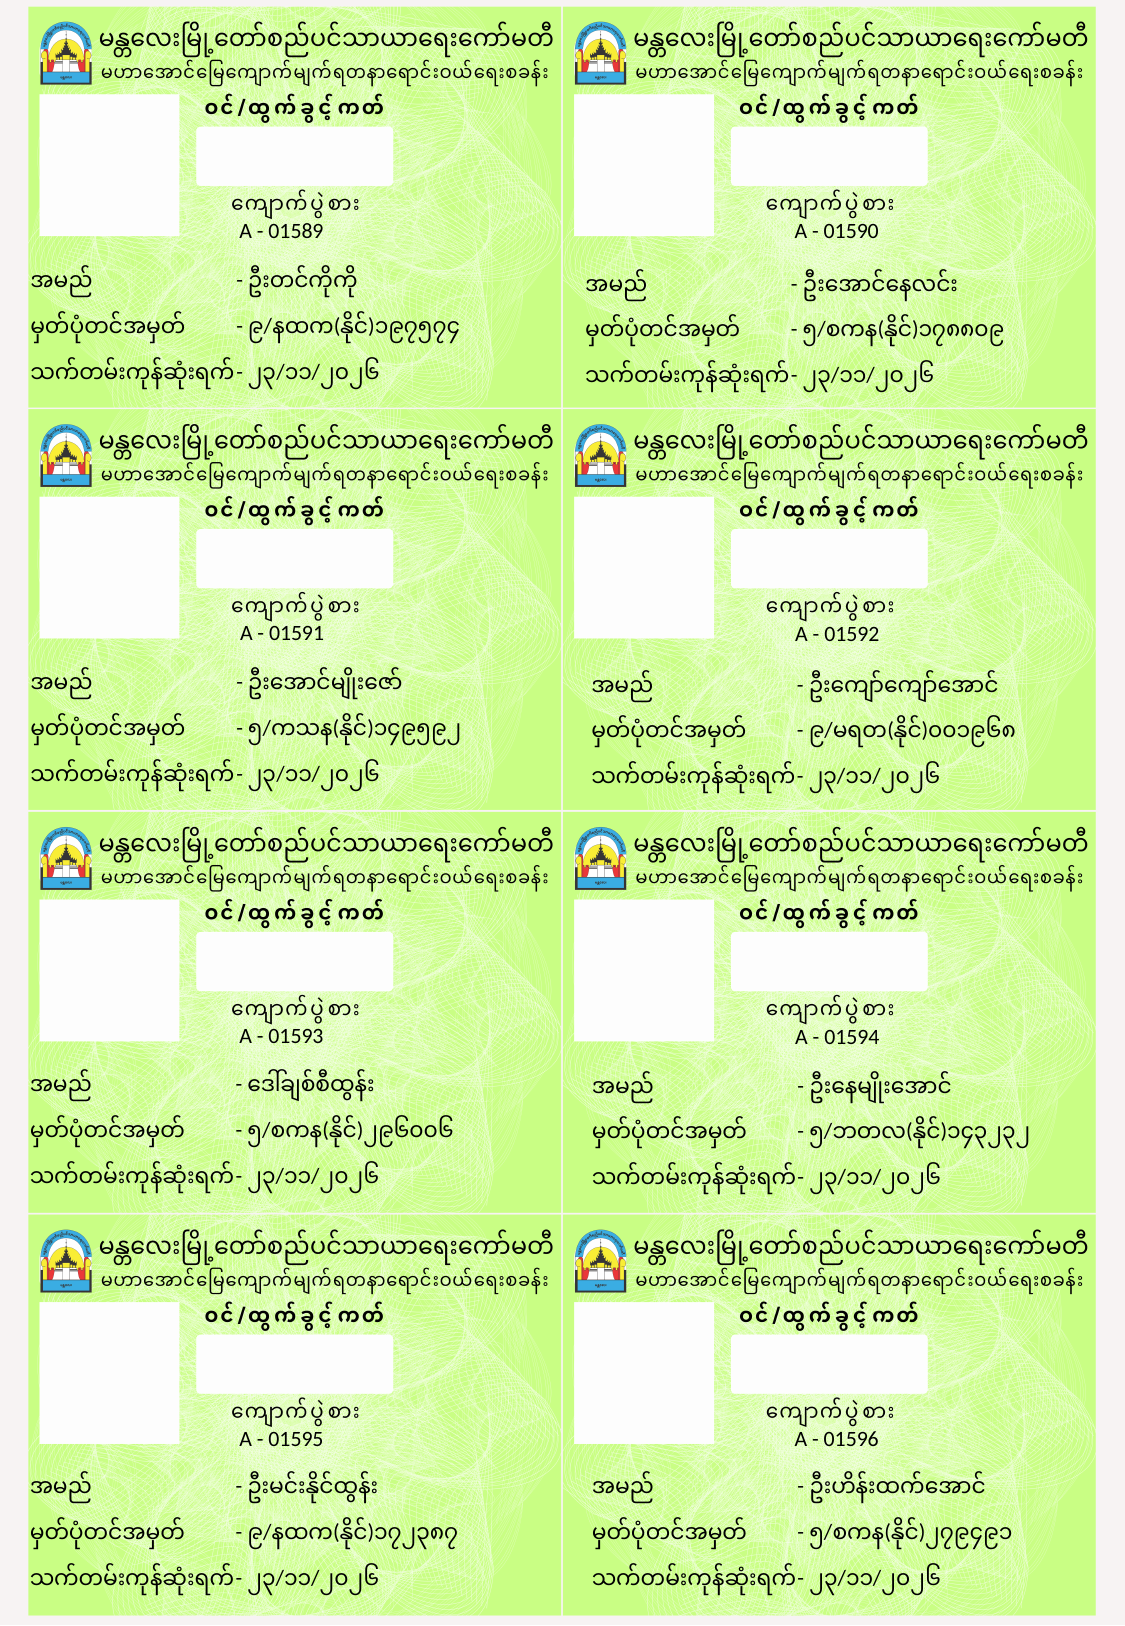

A - 01589
A - 01590
အမည်	- ဦးတင်ကိုကို
မှတ်ပုံတင်အမှတ်	- ၉/နထက(နိုင်)၁၉၇၅၇၄
သက်တမ်းကုန်ဆုံးရက်	- ၂၃/၁၁/၂၀၂၆
အမည်	- ဦးအောင်နေလင်း
မှတ်ပုံတင်အမှတ်	- ၅/စကန(နိုင်)၁၇၈၈၀၉
သက်တမ်းကုန်ဆုံးရက်	- ၂၃/၁၁/၂၀၂၆
A - 01591
A - 01592
အမည်	- ဦးအောင်မျိုးဇော်
မှတ်ပုံတင်အမှတ်	- ၅/ကသန(နိုင်)၁၄၉၅၉၂
သက်တမ်းကုန်ဆုံးရက်	- ၂၃/၁၁/၂၀၂၆
အမည်	- ဦးကျော်ကျော်အောင်
မှတ်ပုံတင်အမှတ်	- ၉/မရတ(နိုင်)၀၀၁၉၆၈
သက်တမ်းကုန်ဆုံးရက်	- ၂၃/၁၁/၂၀၂၆
A - 01593
A - 01594
အမည်	- ဒေါ်ချစ်စီထွန်း
မှတ်ပုံတင်အမှတ်	- ၅/စကန(နိုင်)၂၉၆၀၀၆
သက်တမ်းကုန်ဆုံးရက်	- ၂၃/၁၁/၂၀၂၆
အမည်	- ဦးနေမျိုးအောင်
မှတ်ပုံတင်အမှတ်	- ၅/ဘတလ(နိုင်)၁၄၃၂၃၂
သက်တမ်းကုန်ဆုံးရက်	- ၂၃/၁၁/၂၀၂၆
A - 01595
A - 01596
အမည်	- ဦးမင်းနိုင်ထွန်း
မှတ်ပုံတင်အမှတ်	- ၉/နထက(နိုင်)၁၇၂၃၈၇
သက်တမ်းကုန်ဆုံးရက်	- ၂၃/၁၁/၂၀၂၆
အမည်	- ဦးဟိန်းထက်အောင်
မှတ်ပုံတင်အမှတ်	- ၅/စကန(နိုင်)၂၇၉၄၉၁
သက်တမ်းကုန်ဆုံးရက်	- ၂၃/၁၁/၂၀၂၆